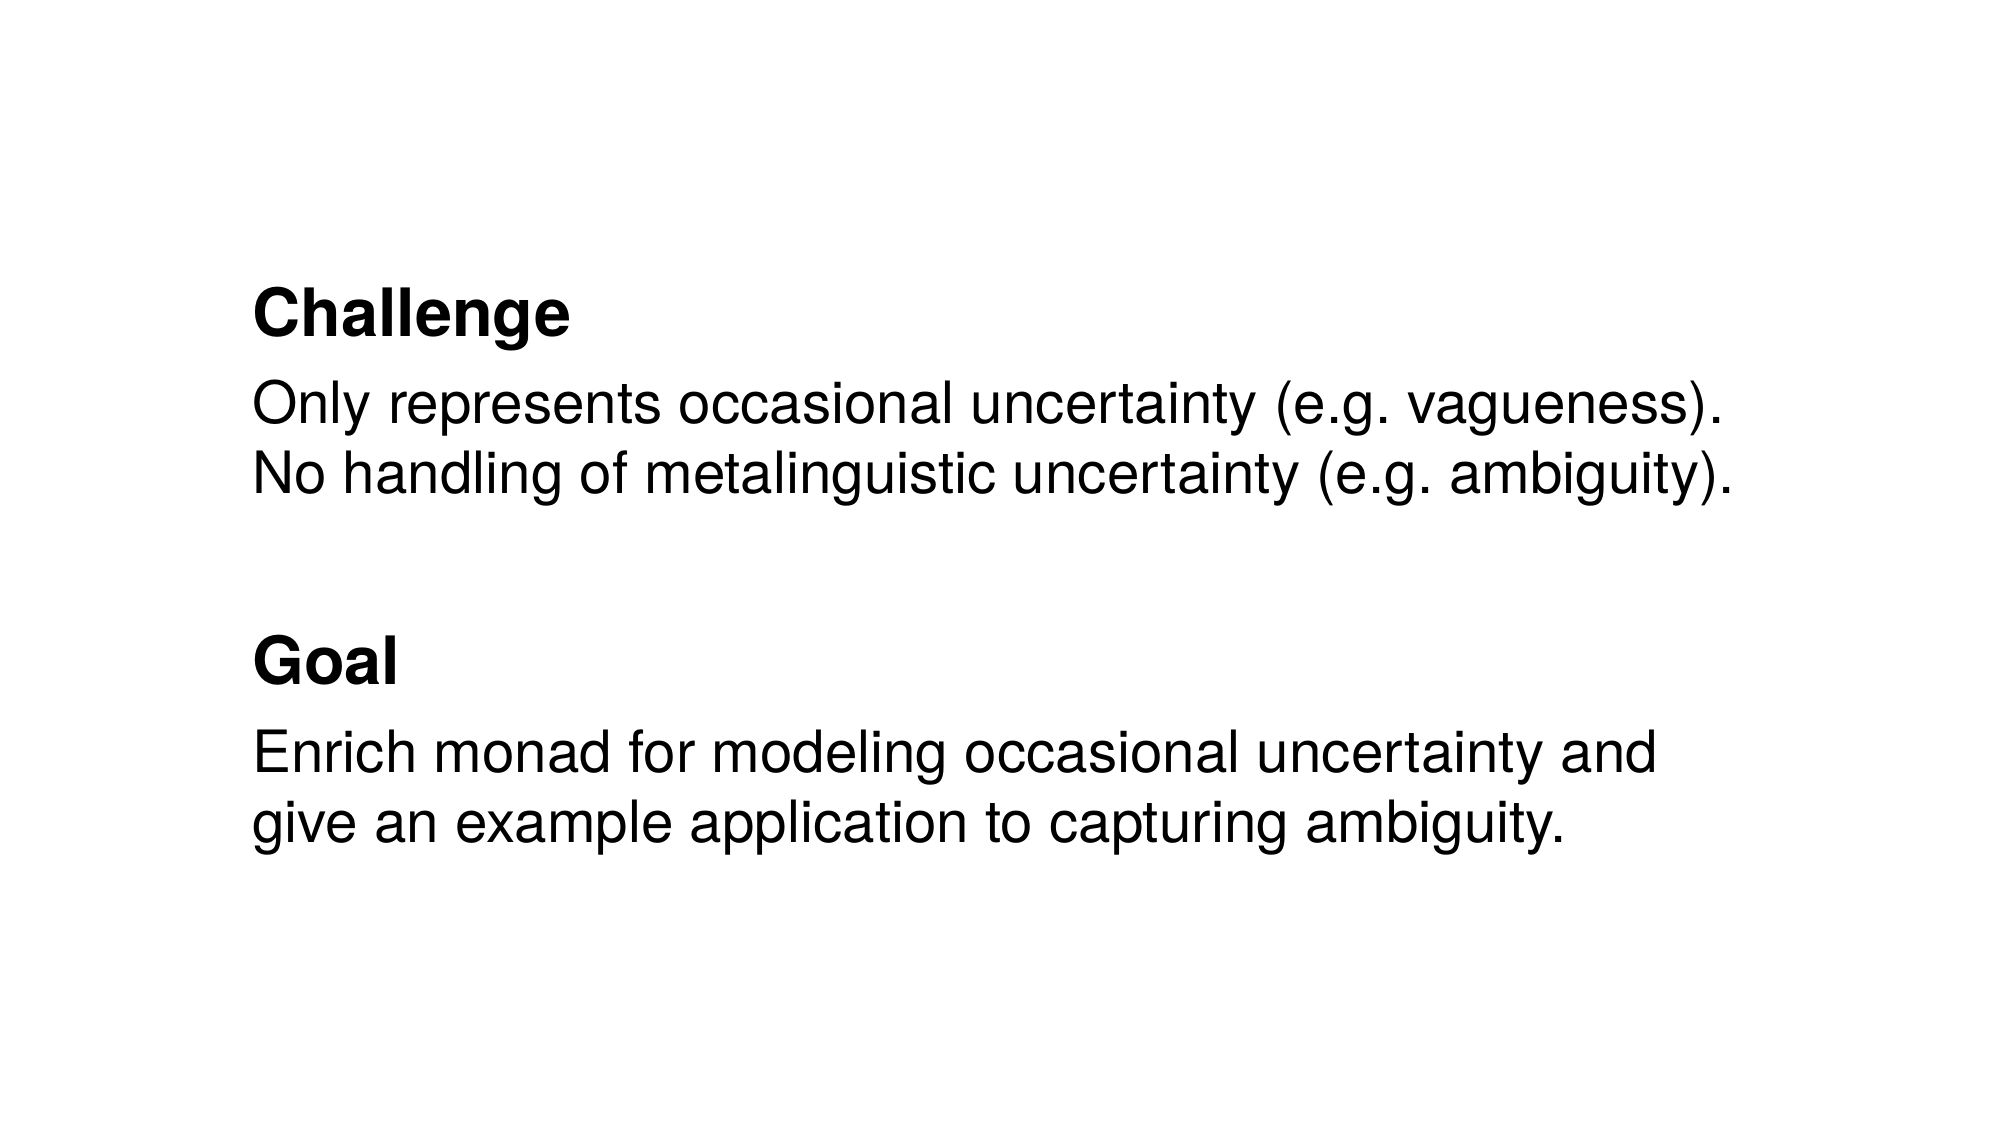

Challenge
Only represents occasional uncertainty (e.g. vagueness). No handling of metalinguistic uncertainty (e.g. ambiguity).
Goal
Enrich monad for modeling occasional uncertainty and give an example application to capturing ambiguity.